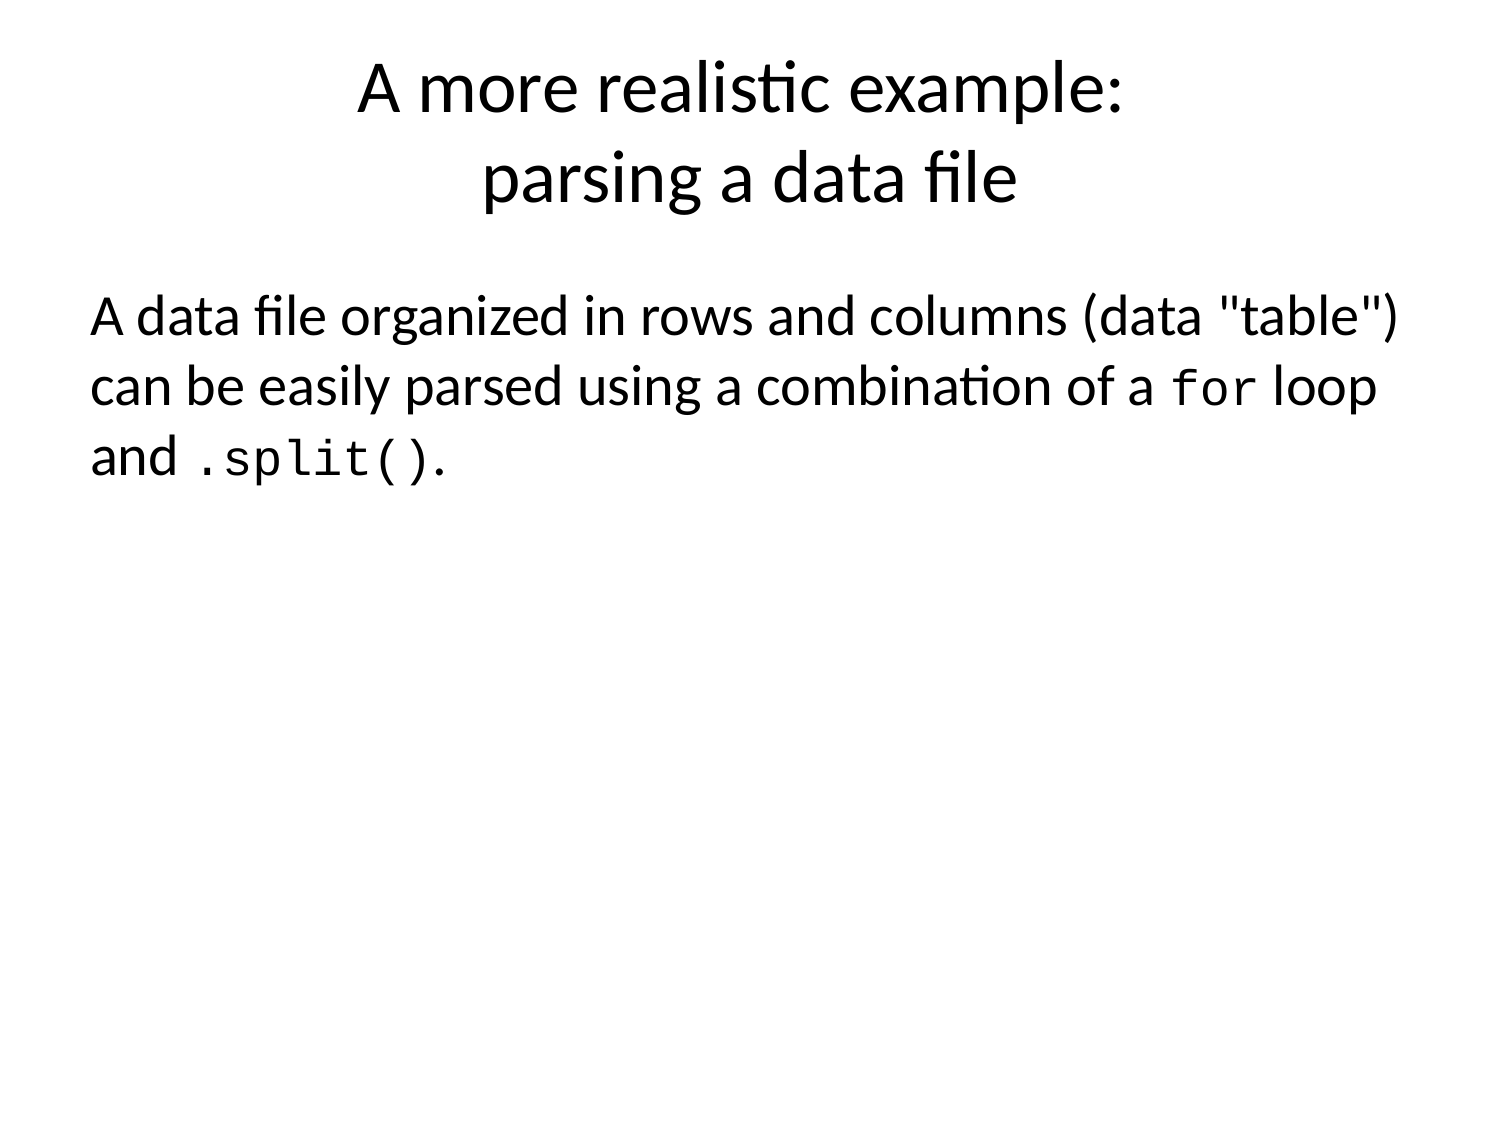

# A more realistic example: parsing a data file
A data file organized in rows and columns (data "table") can be easily parsed using a combination of a for loop and .split().